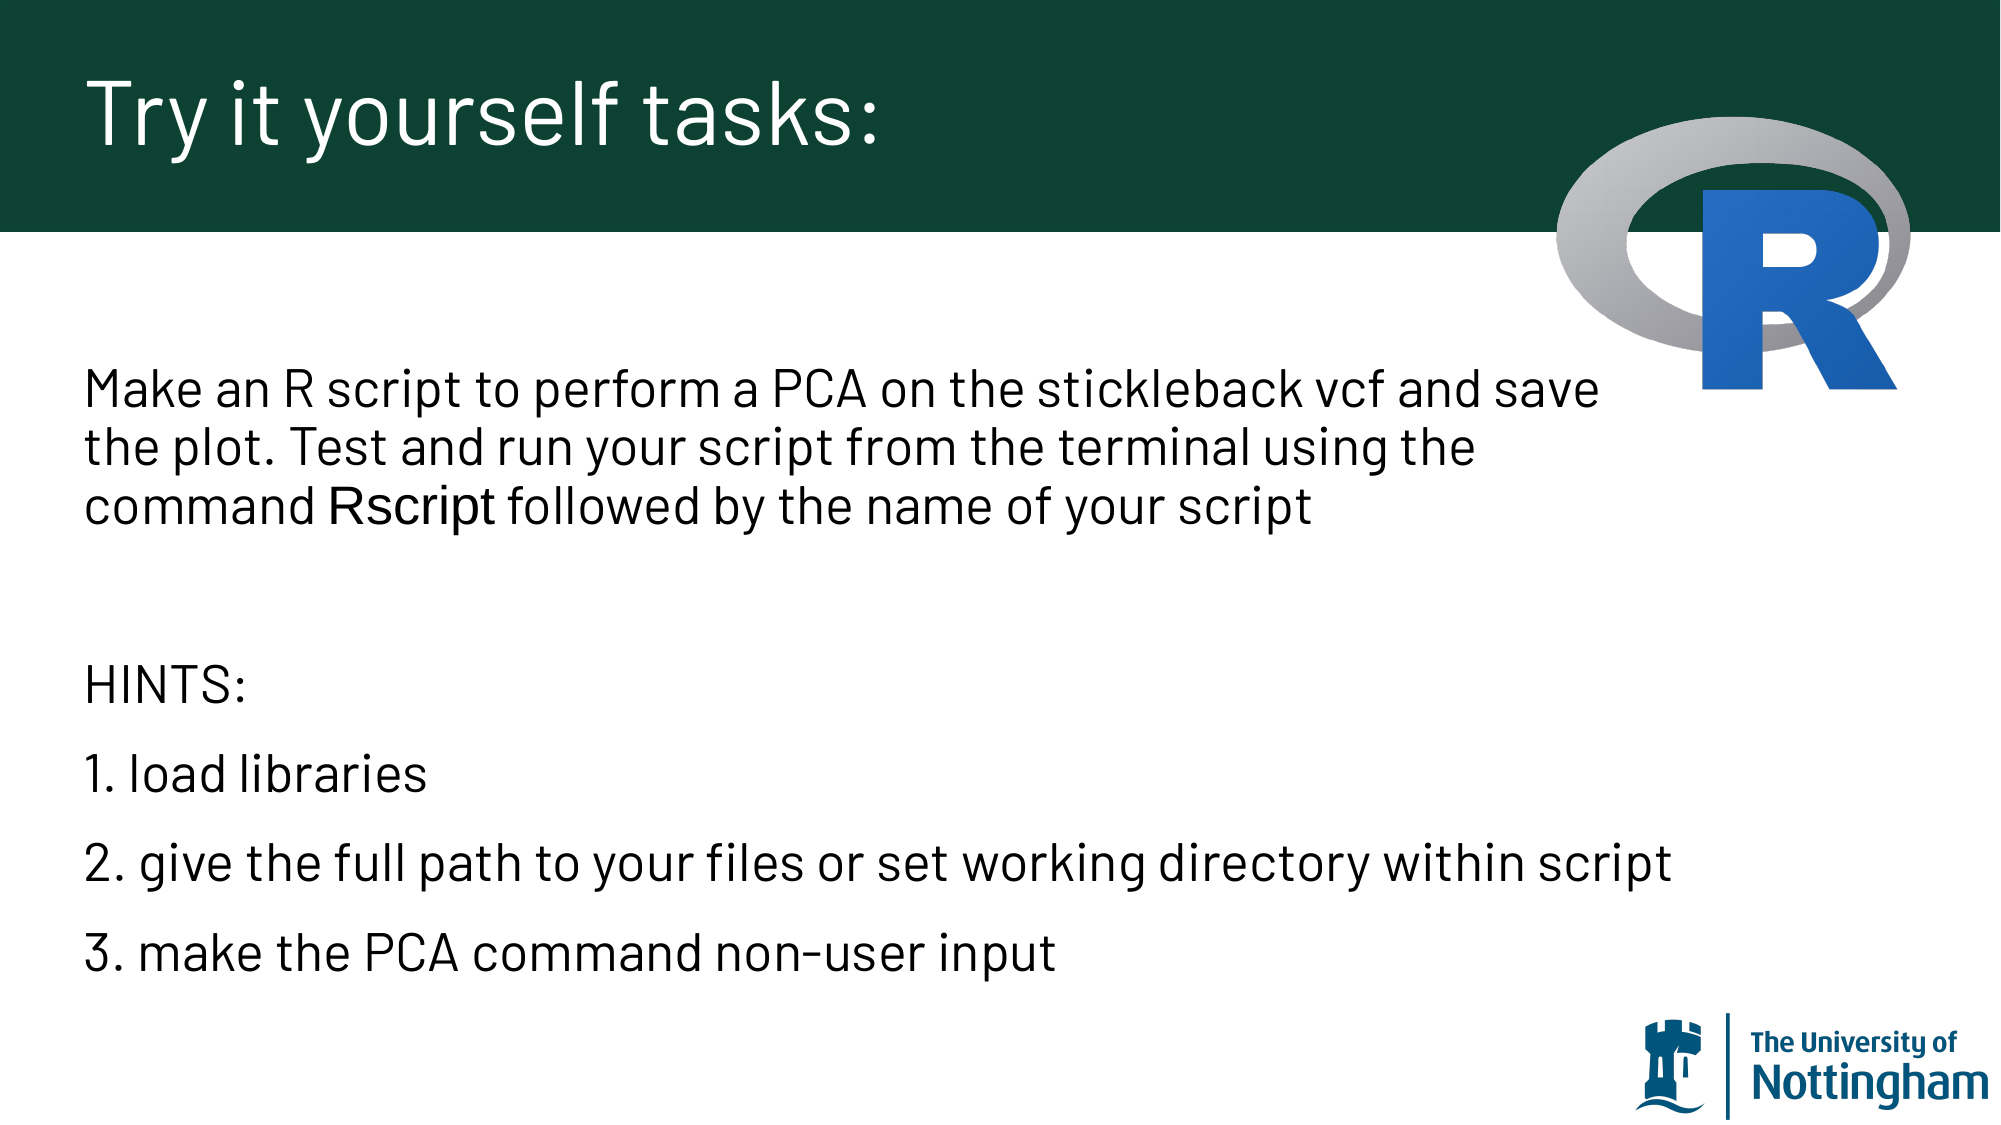

# Try it yourself tasks:
Make an R script to perform a PCA on the stickleback vcf and save the plot. Test and run your script from the terminal using the command Rscript followed by the name of your script

HINTS:
1. load libraries
2. give the full path to your files or set working directory within script
3. make the PCA command non-user input